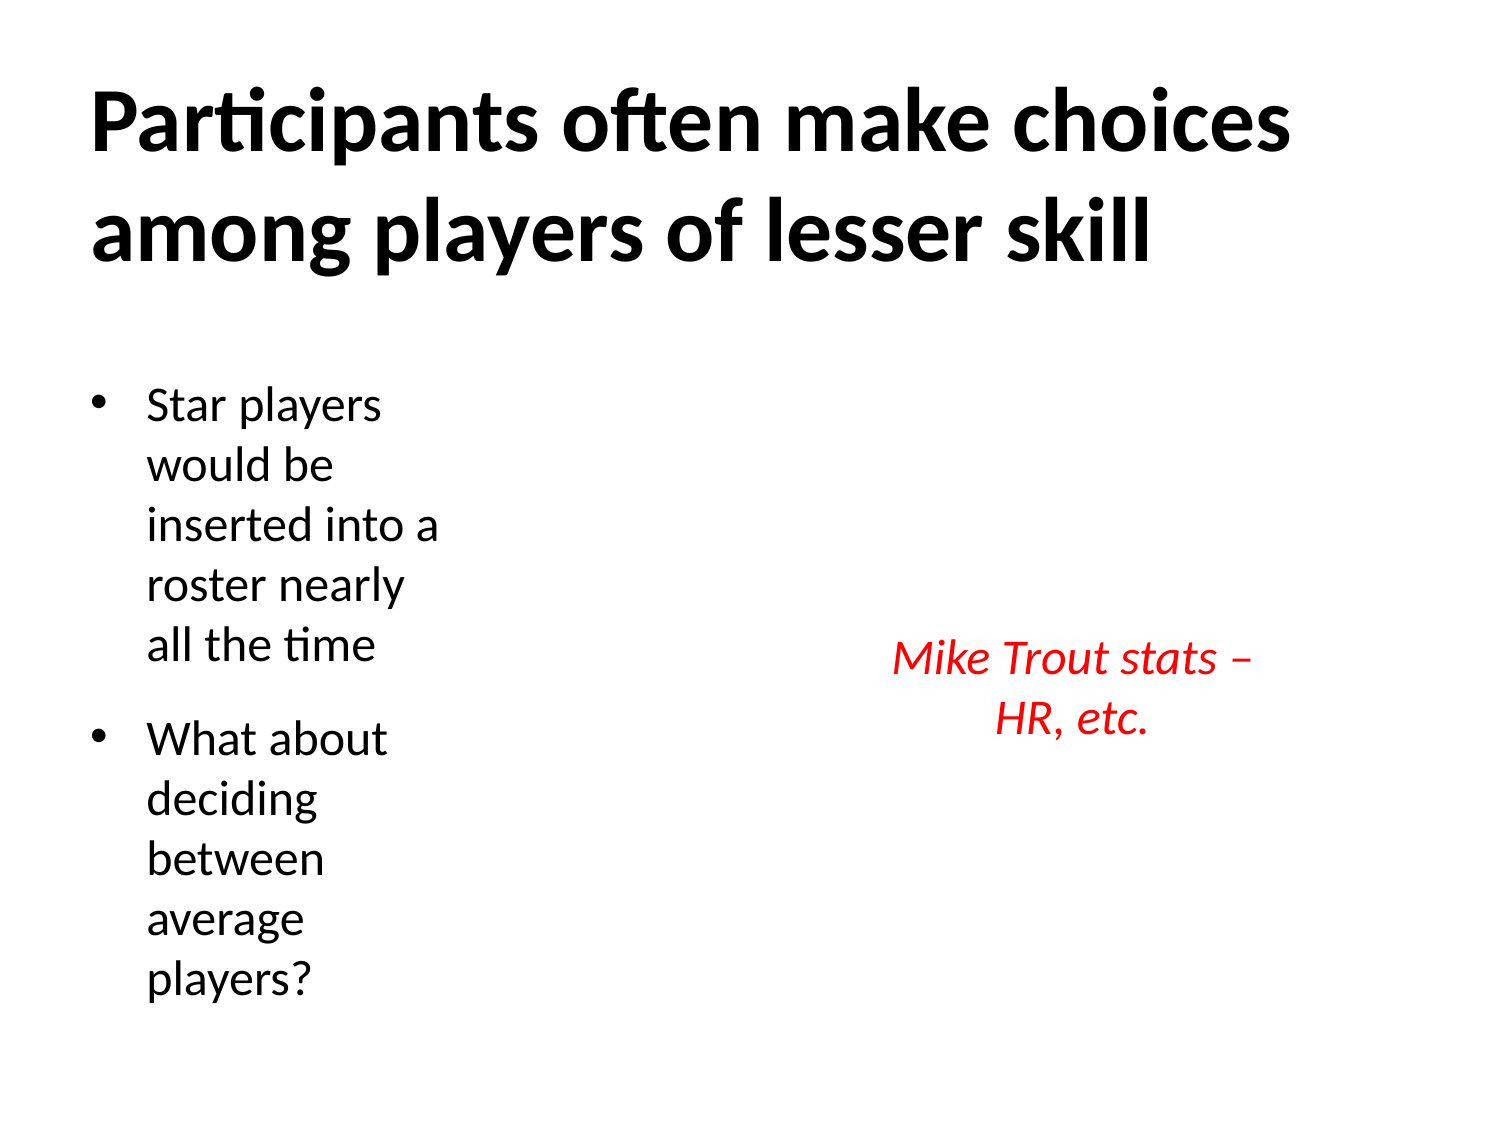

# Participants often make choices among players of lesser skill
Star players would be inserted into a roster nearly all the time
What about deciding between average players?

Mike Trout stats – HR, etc.